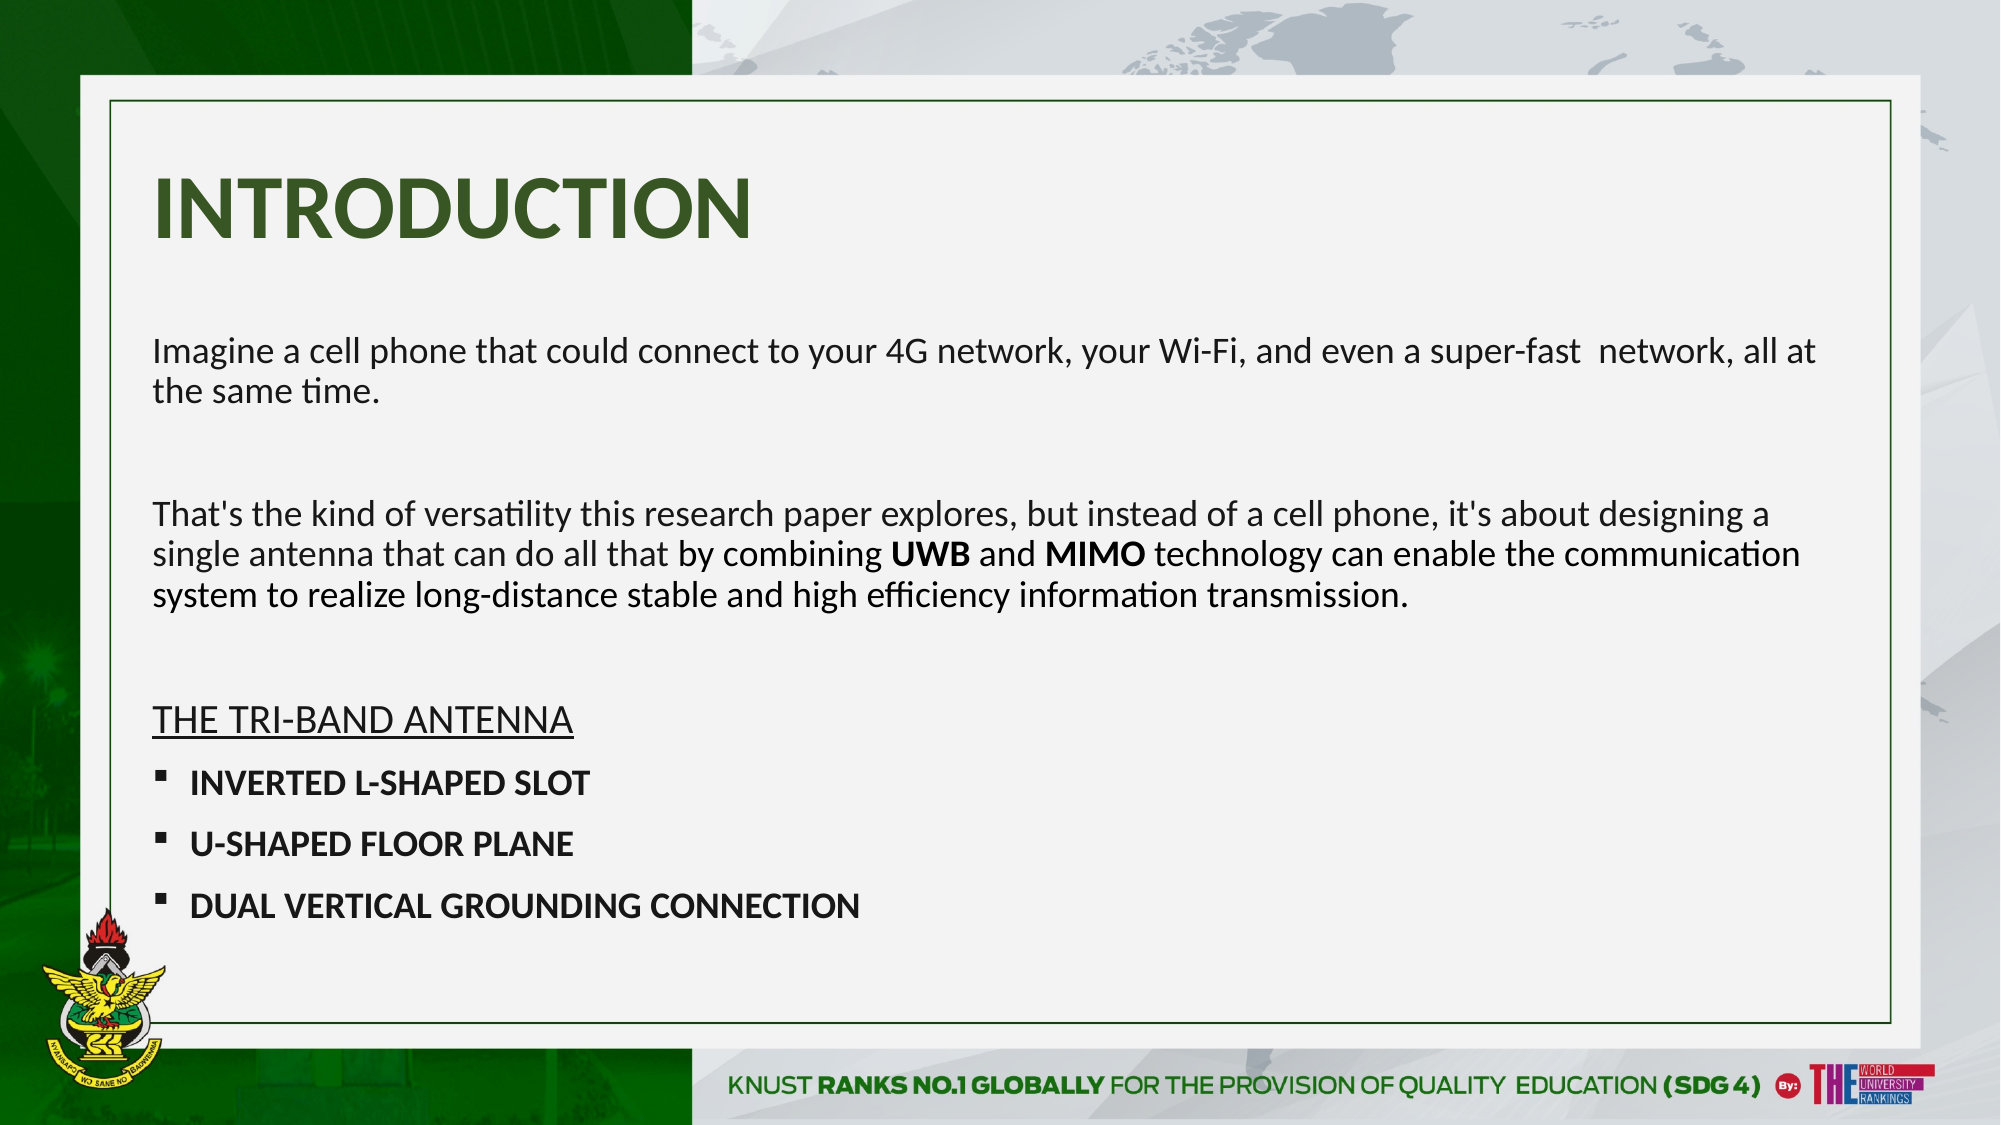

# INTRODUCTION
Imagine a cell phone that could connect to your 4G network, your Wi-Fi, and even a super-fast  network, all at the same time.

That's the kind of versatility this research paper explores, but instead of a cell phone, it's about designing a single antenna that can do all that by combining UWB and MIMO technology can enable the communication system to realize long-distance stable and high efficiency information transmission.

THE TRI-BAND ANTENNA
INVERTED L-SHAPED SLOT
U-SHAPED FLOOR PLANE
DUAL VERTICAL GROUNDING CONNECTION